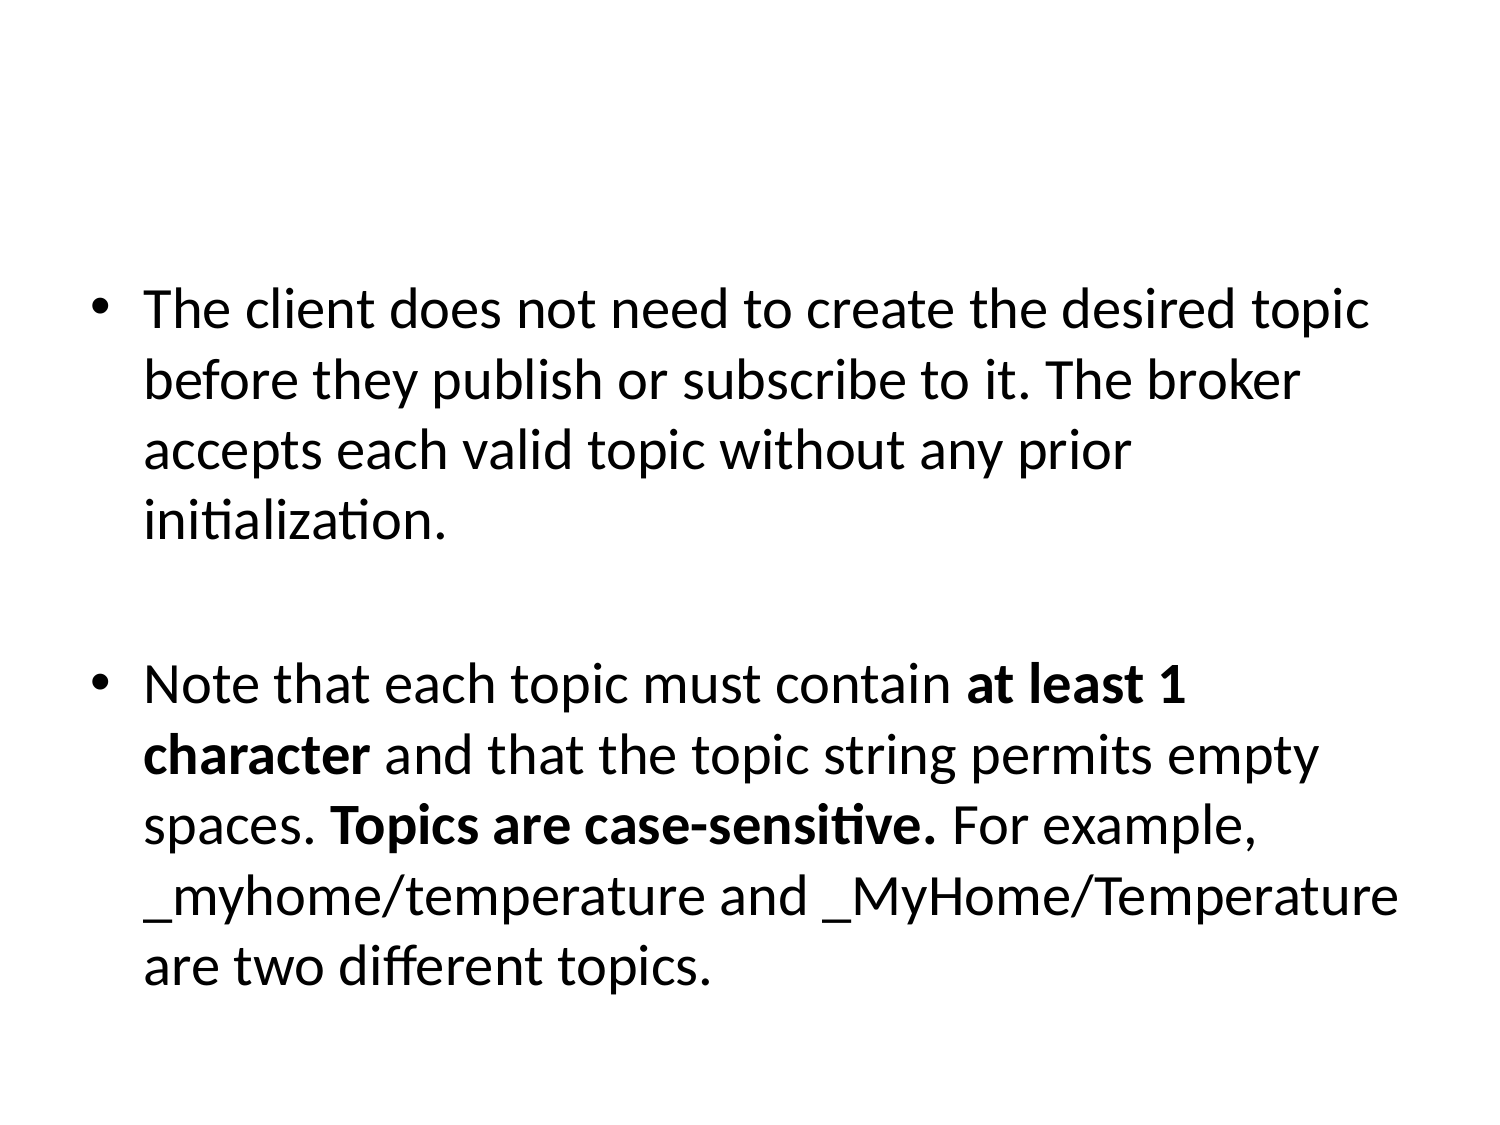

#
The client does not need to create the desired topic before they publish or subscribe to it. The broker accepts each valid topic without any prior initialization.

Note that each topic must contain at least 1 character and that the topic string permits empty spaces. Topics are case-sensitive. For example, _myhome/temperature and _MyHome/Temperature are two different topics.